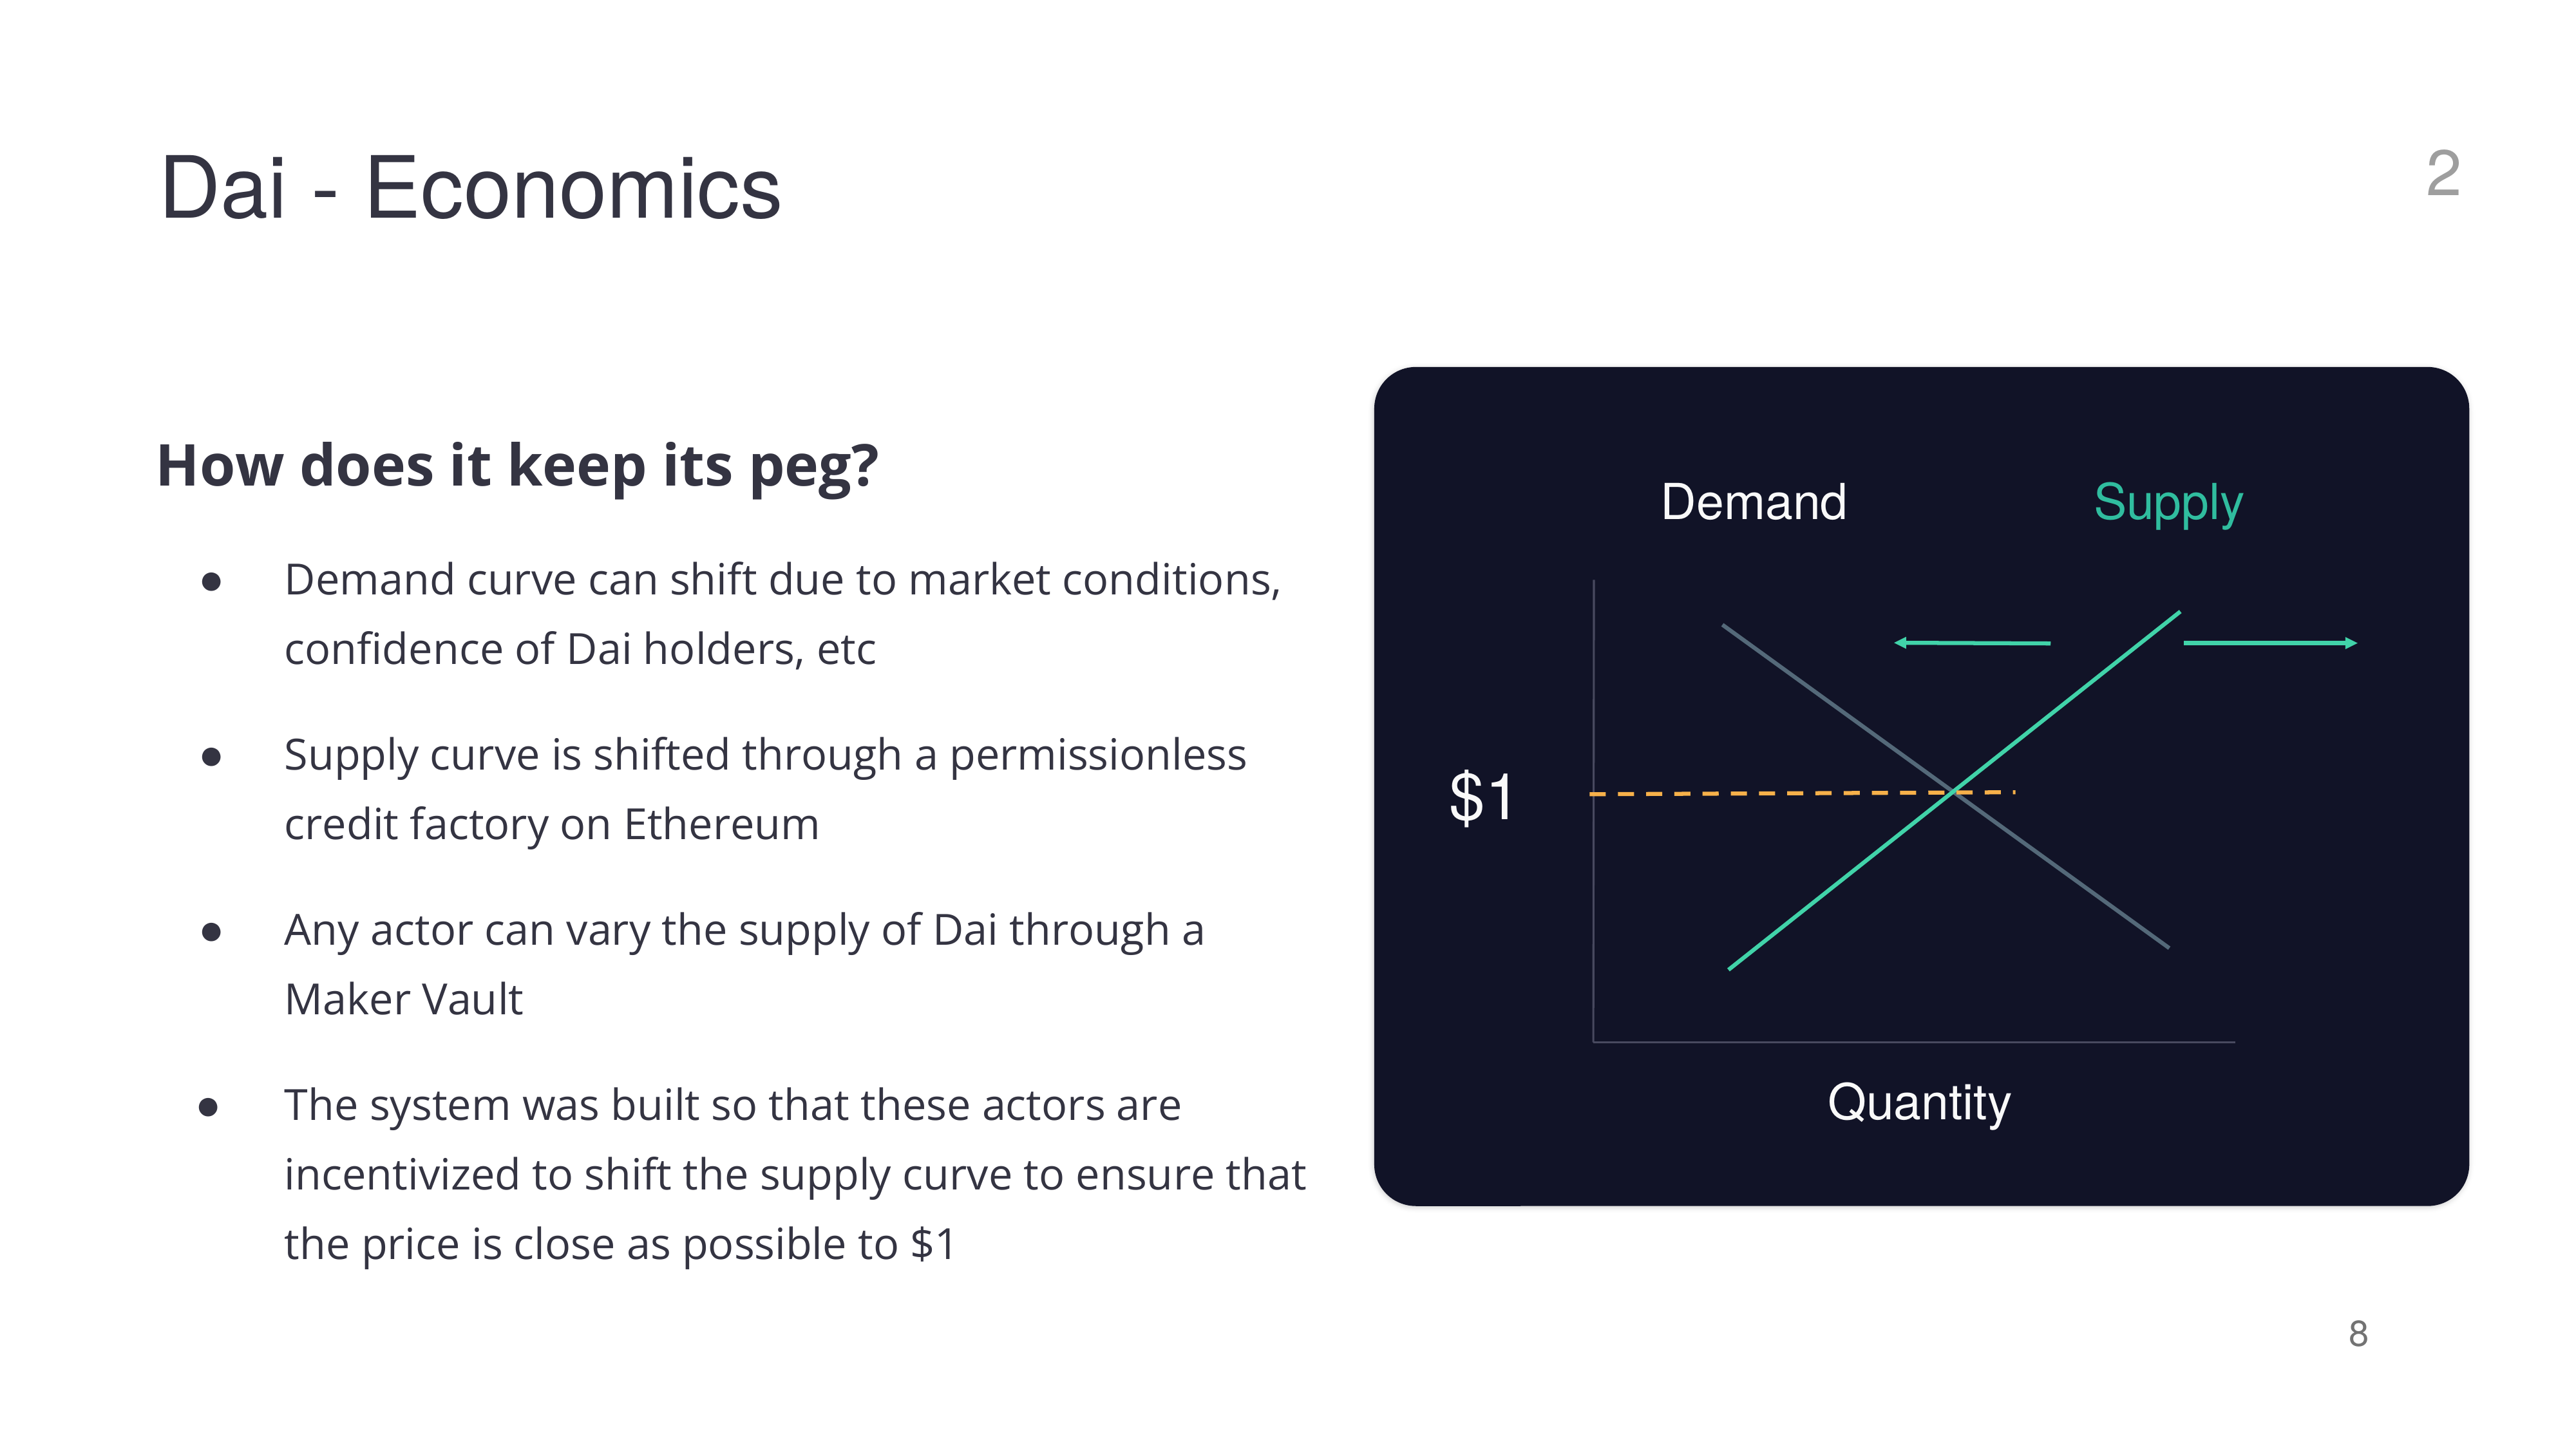

# Dai - Economics
2

How does it keep its peg?
Demand curve can shift due to market conditions, confidence of Dai holders, etc
Supply curve is shifted through a permissionless credit factory on Ethereum
Any actor can vary the supply of Dai through a Maker Vault
The system was built so that these actors are incentivized to shift the supply curve to ensure that the price is close as possible to $1
Demand
Supply
$1
Quantity
8